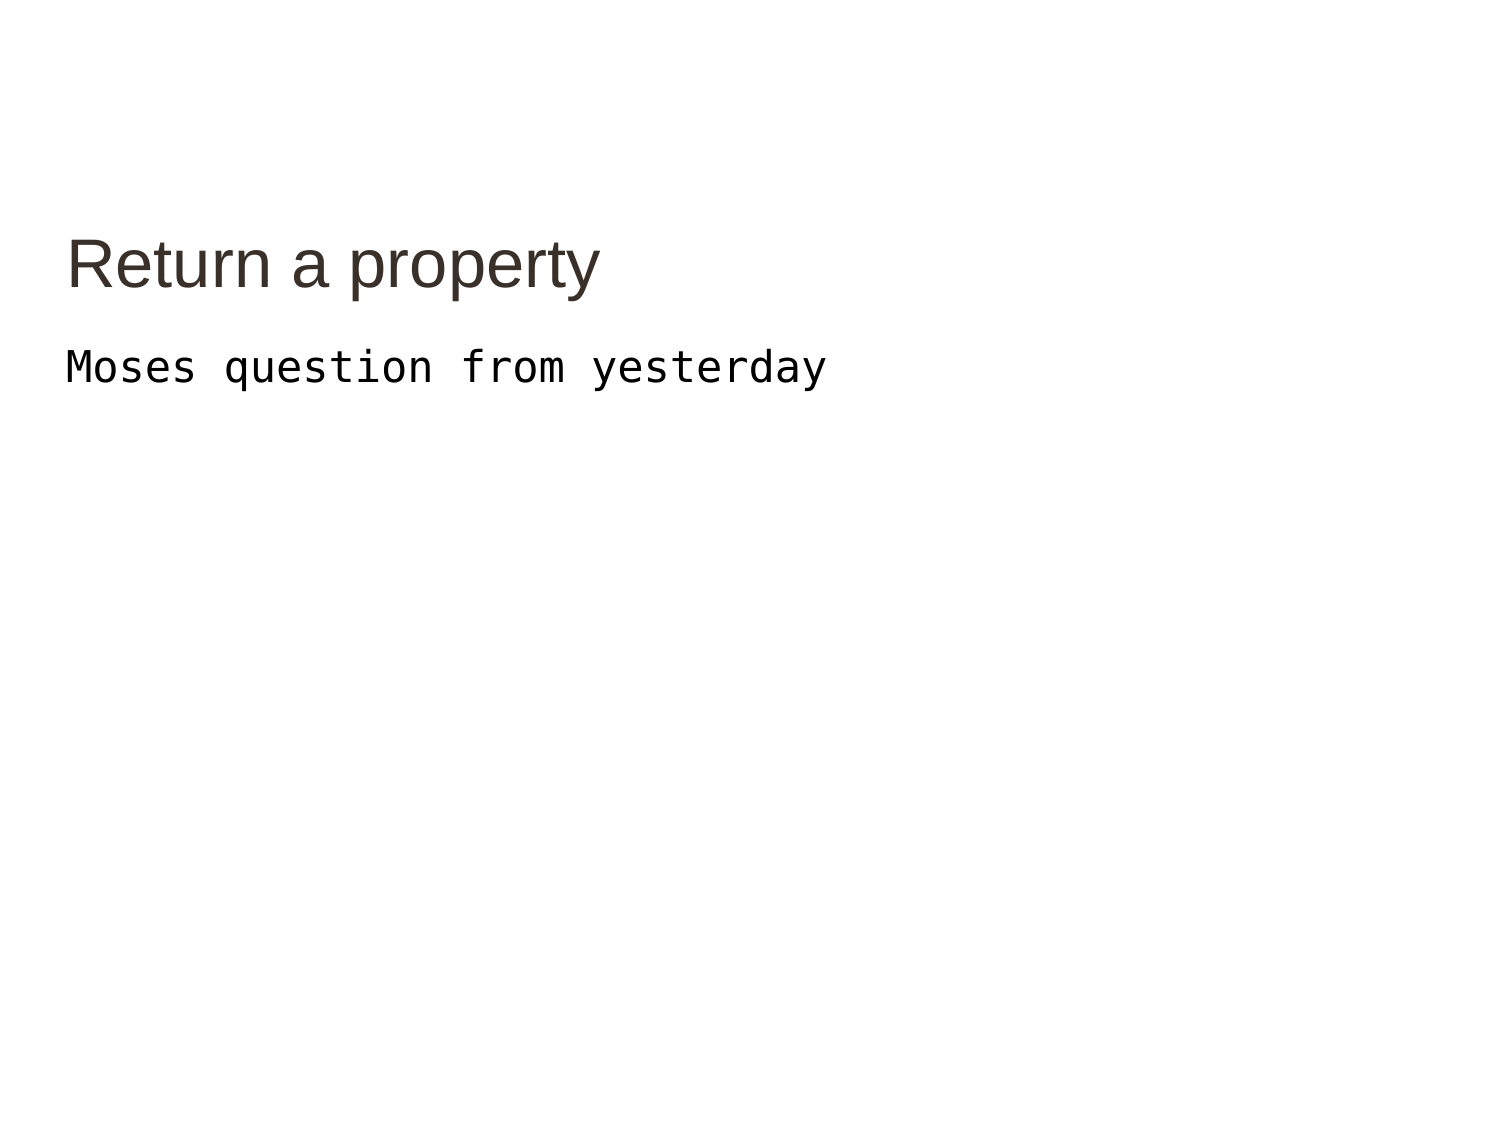

# Return a property
Moses question from yesterday